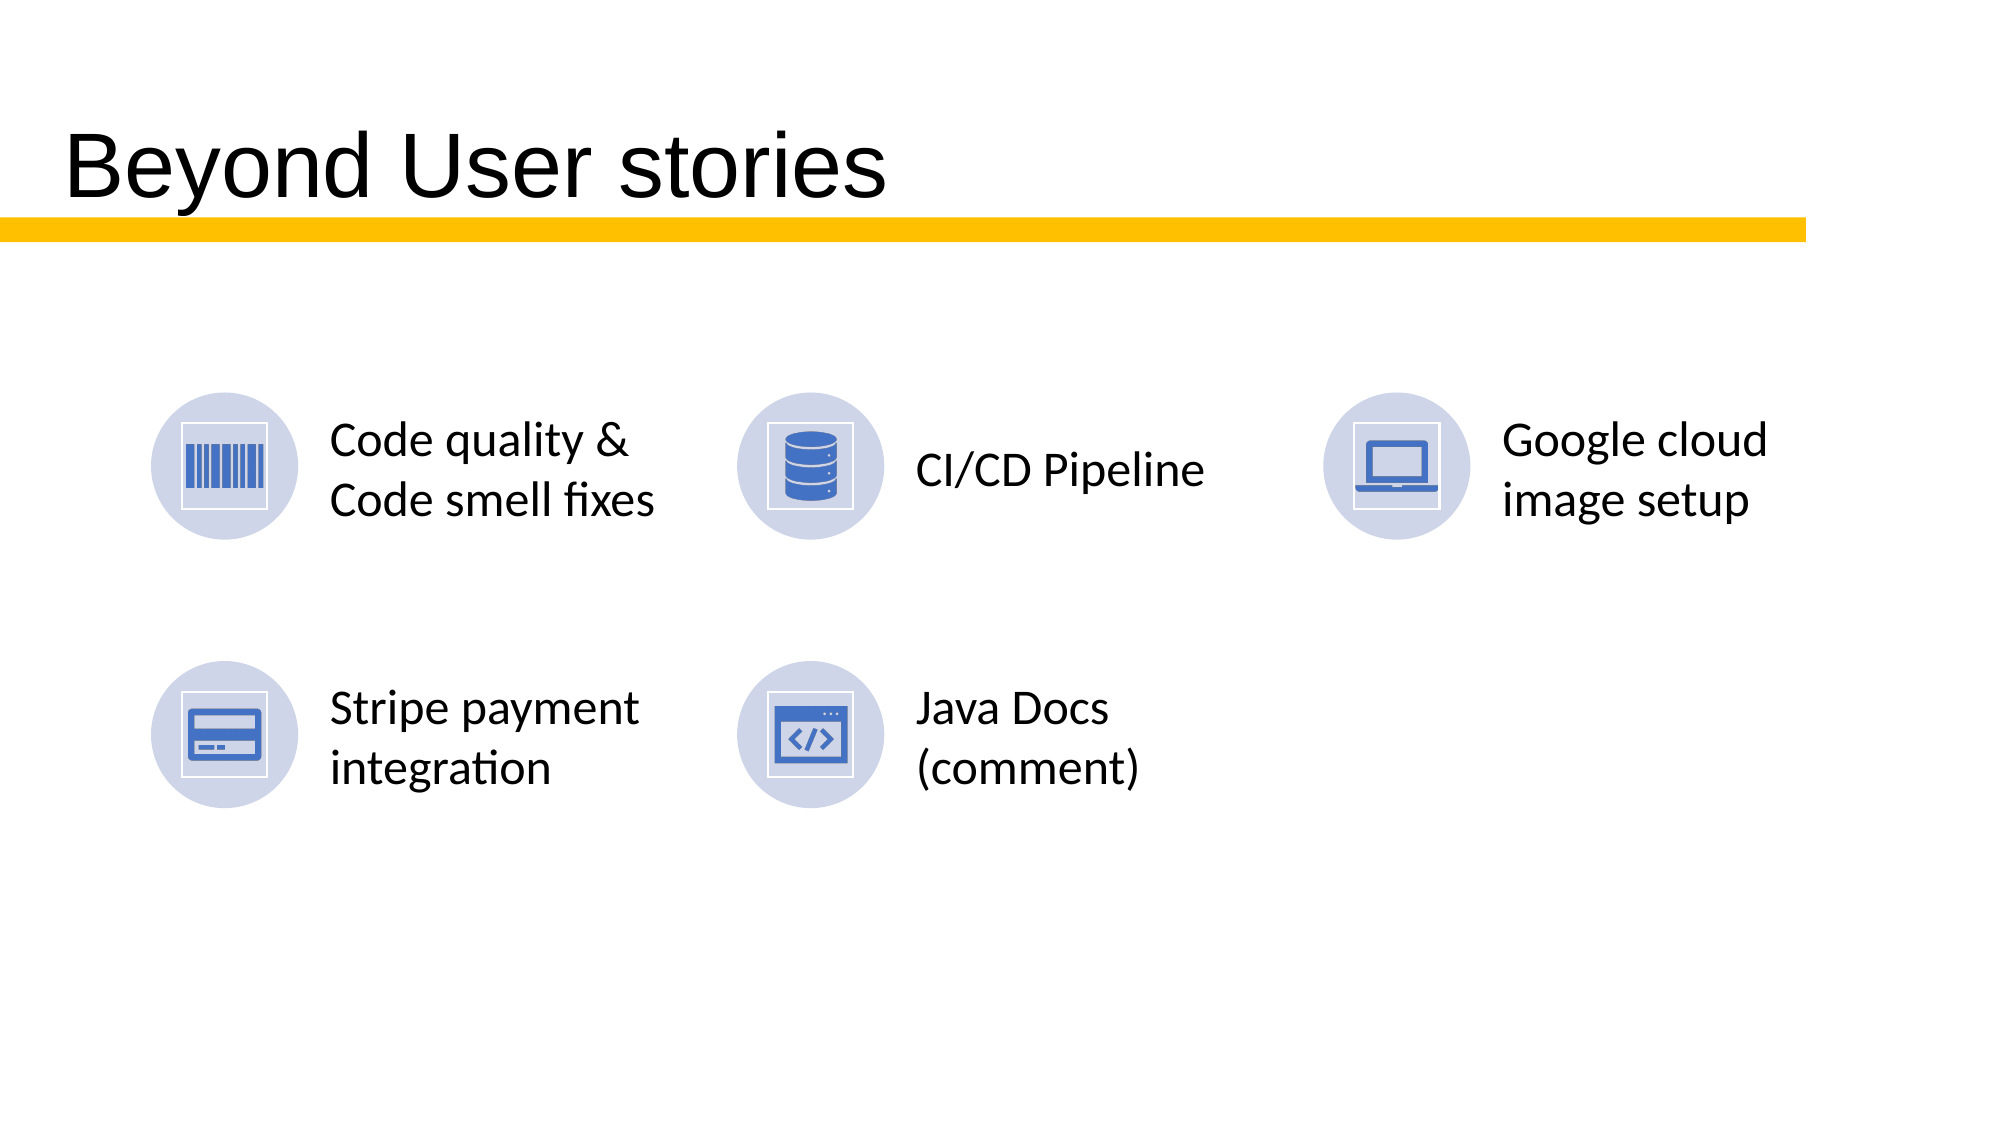

# Beyond User stories

Code quality & Code smell fixes
CI/CD Pipeline
Google cloud image setup
Stripe payment integration
Java Docs (comment)